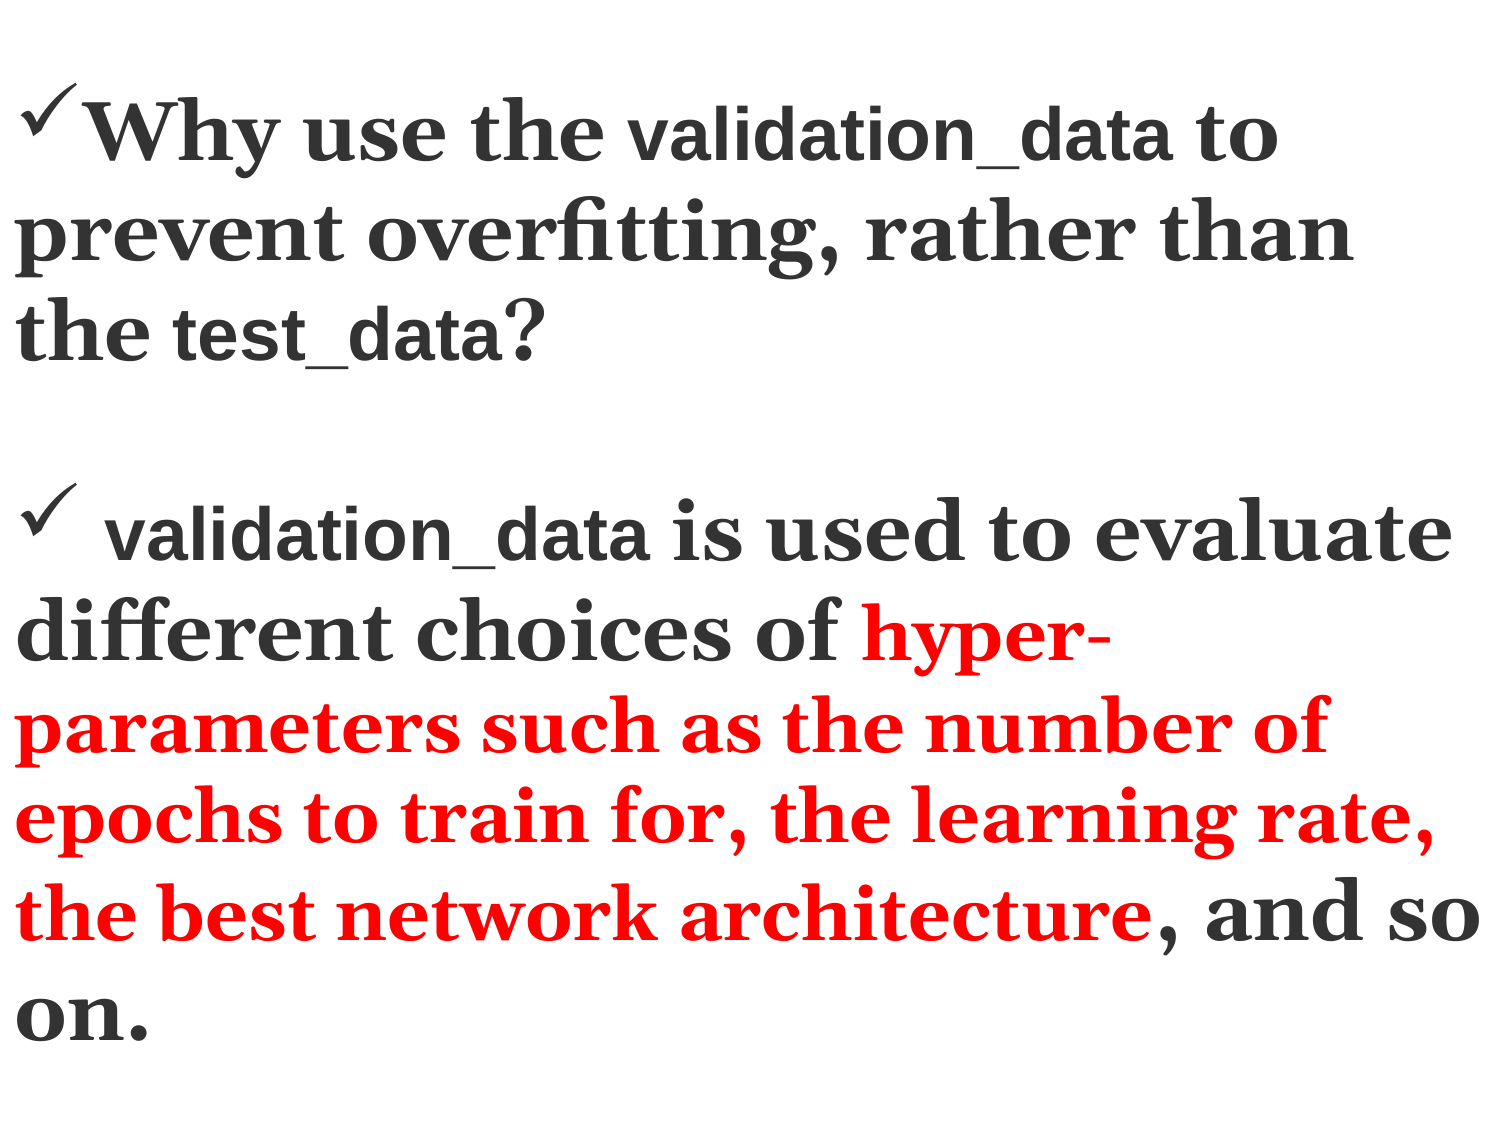

Why use the validation_data to prevent overfitting, rather than the test_data?

 validation_data is used to evaluate different choices of hyper-parameters such as the number of epochs to train for, the learning rate, the best network architecture, and so on.